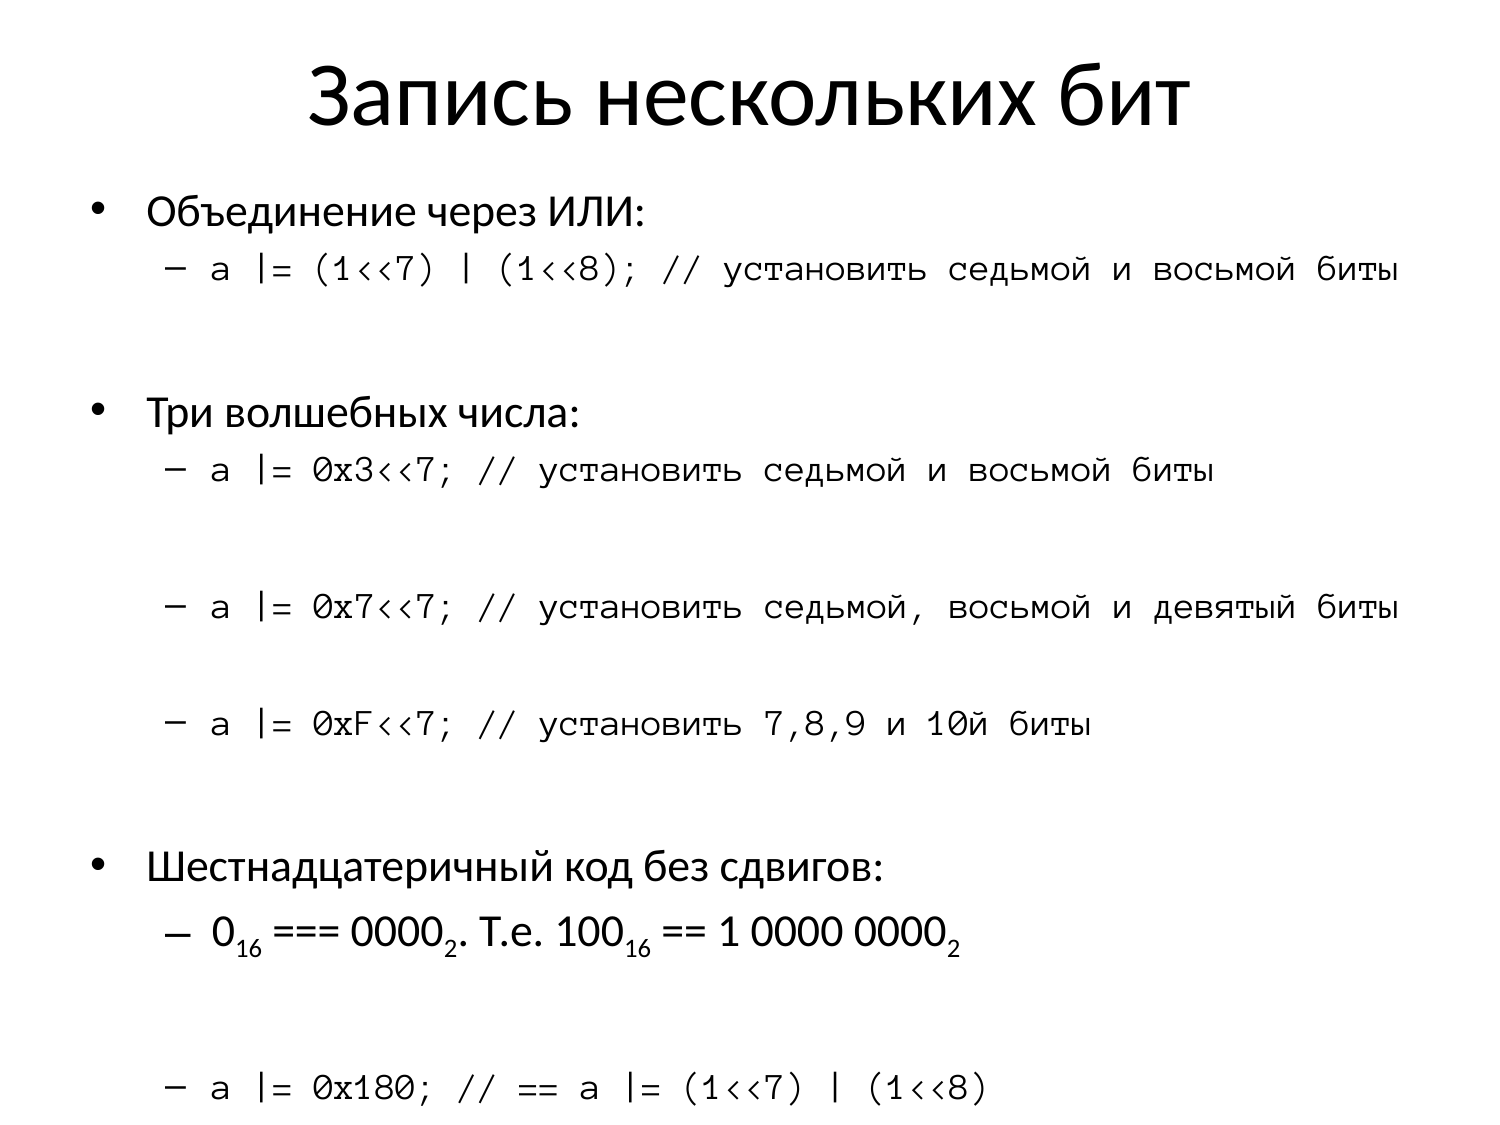

# Запись нескольких бит
Объединение через ИЛИ:
a |= (1<<7) | (1<<8); // установить седьмой и восьмой биты

Три волшебных числа:
a |= 0x3<<7; // установить седьмой и восьмой биты

a |= 0x7<<7; // установить седьмой, восьмой и девятый биты

a |= 0xF<<7; // установить 7,8,9 и 10й биты

Шестнадцатеричный код без сдвигов:
016 === 00002. Т.е. 10016 == 1 0000 00002

a |= 0x180; // == a |= (1<<7) | (1<<8)